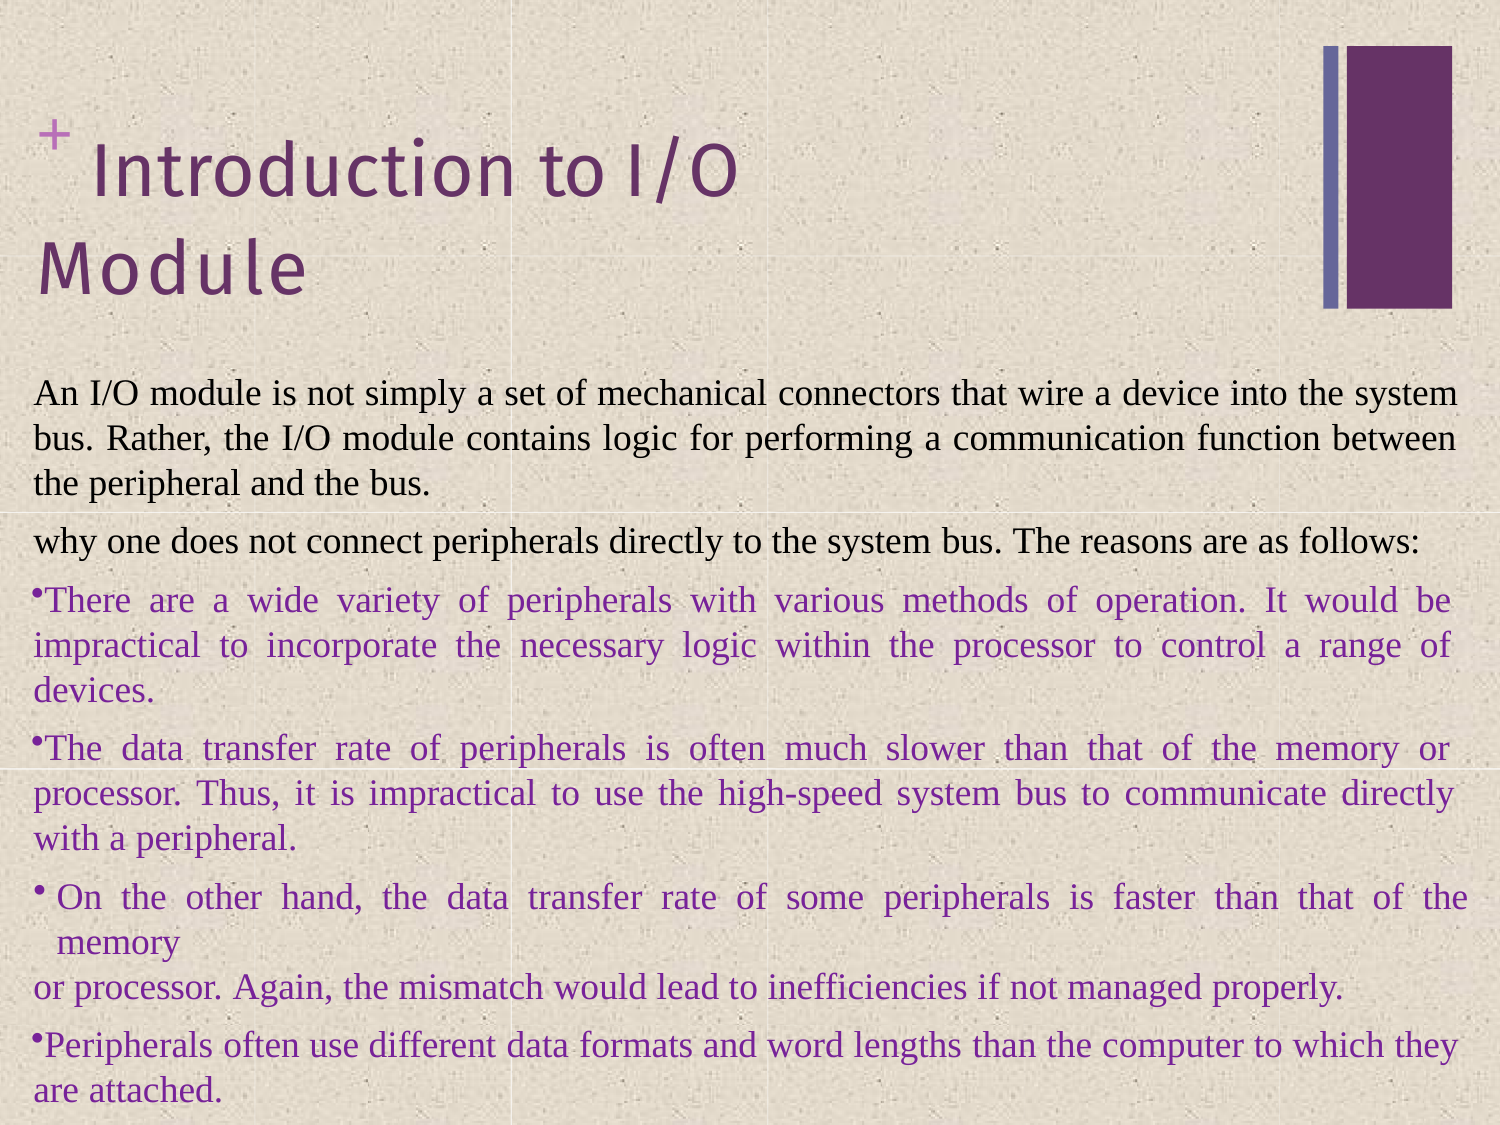

# + Introduction to I/O Module
An I/O module is not simply a set of mechanical connectors that wire a device into the system  bus. Rather, the I/O module contains logic for performing a communication function between  the peripheral and the bus.
why one does not connect peripherals directly to the system bus. The reasons are as follows:
There are a wide variety of peripherals with various methods of operation. It would be  impractical to incorporate the necessary logic within the processor to control a range of  devices.
The data transfer rate of peripherals is often much slower than that of the memory or  processor. Thus, it is impractical to use the high-speed system bus to communicate directly  with a peripheral.
On the other hand, the data transfer rate of some peripherals is faster than that of the memory
or processor. Again, the mismatch would lead to inefficiencies if not managed properly.
Peripherals often use different data formats and word lengths than the computer to which they  are attached.